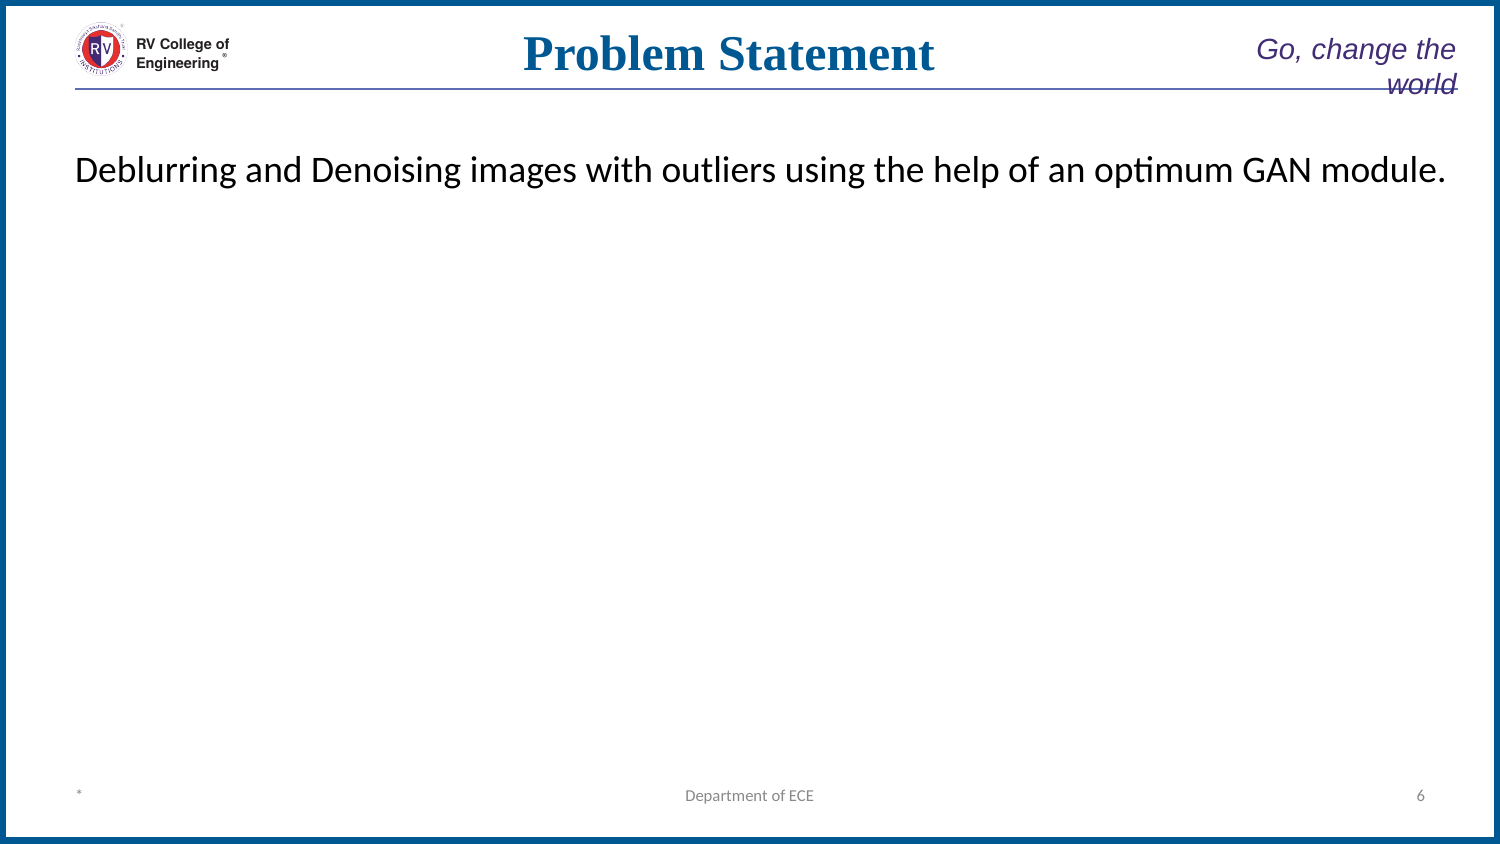

Problem Statement

# Go, change the world
RV College of
Engineering

Deblurring and Denoising images with outliers using the help of an optimum GAN module.

*
Department of ECE
6